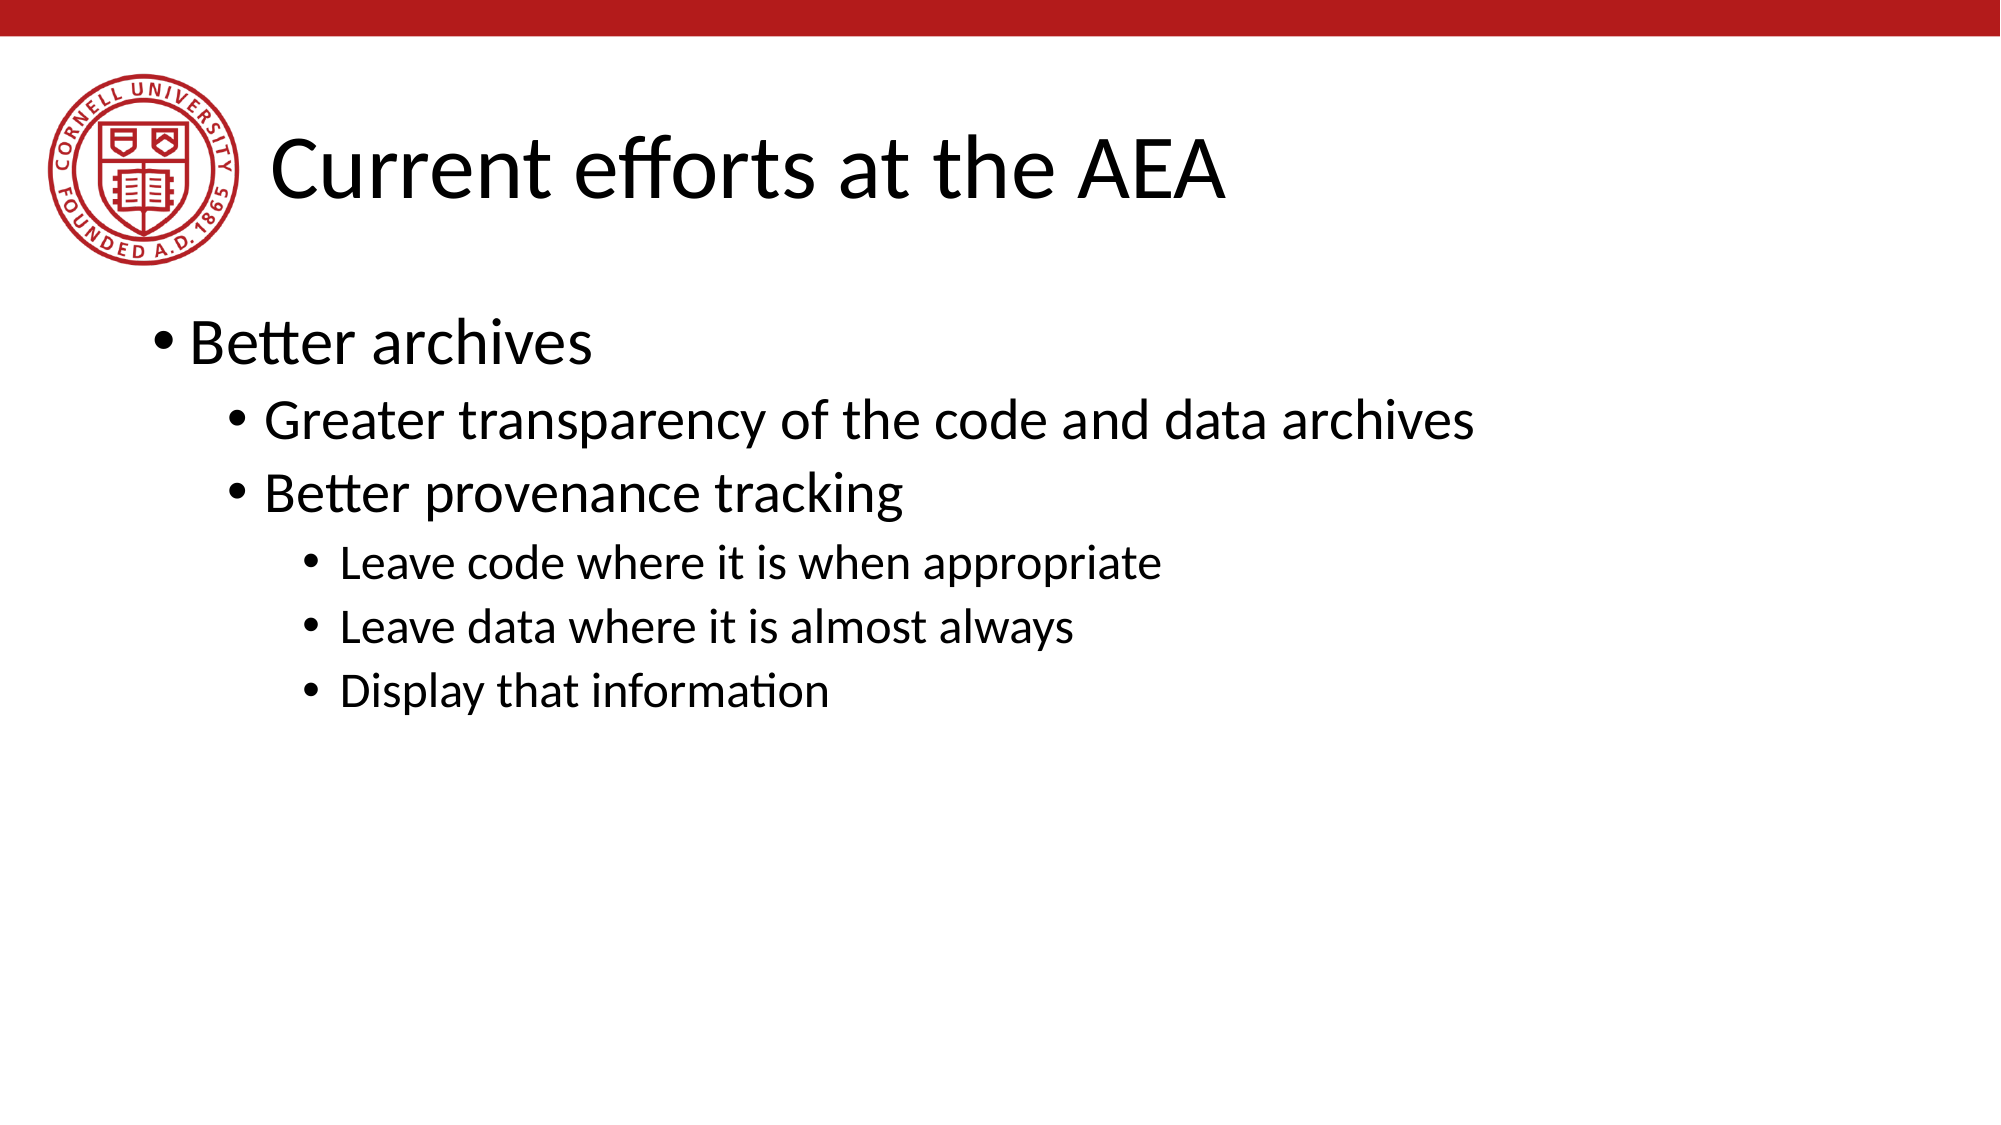

# Current efforts at the AEA
Better archives
Greater transparency of the code and data archives
Better provenance tracking
Leave code where it is when appropriate
Leave data where it is almost always
Display that information